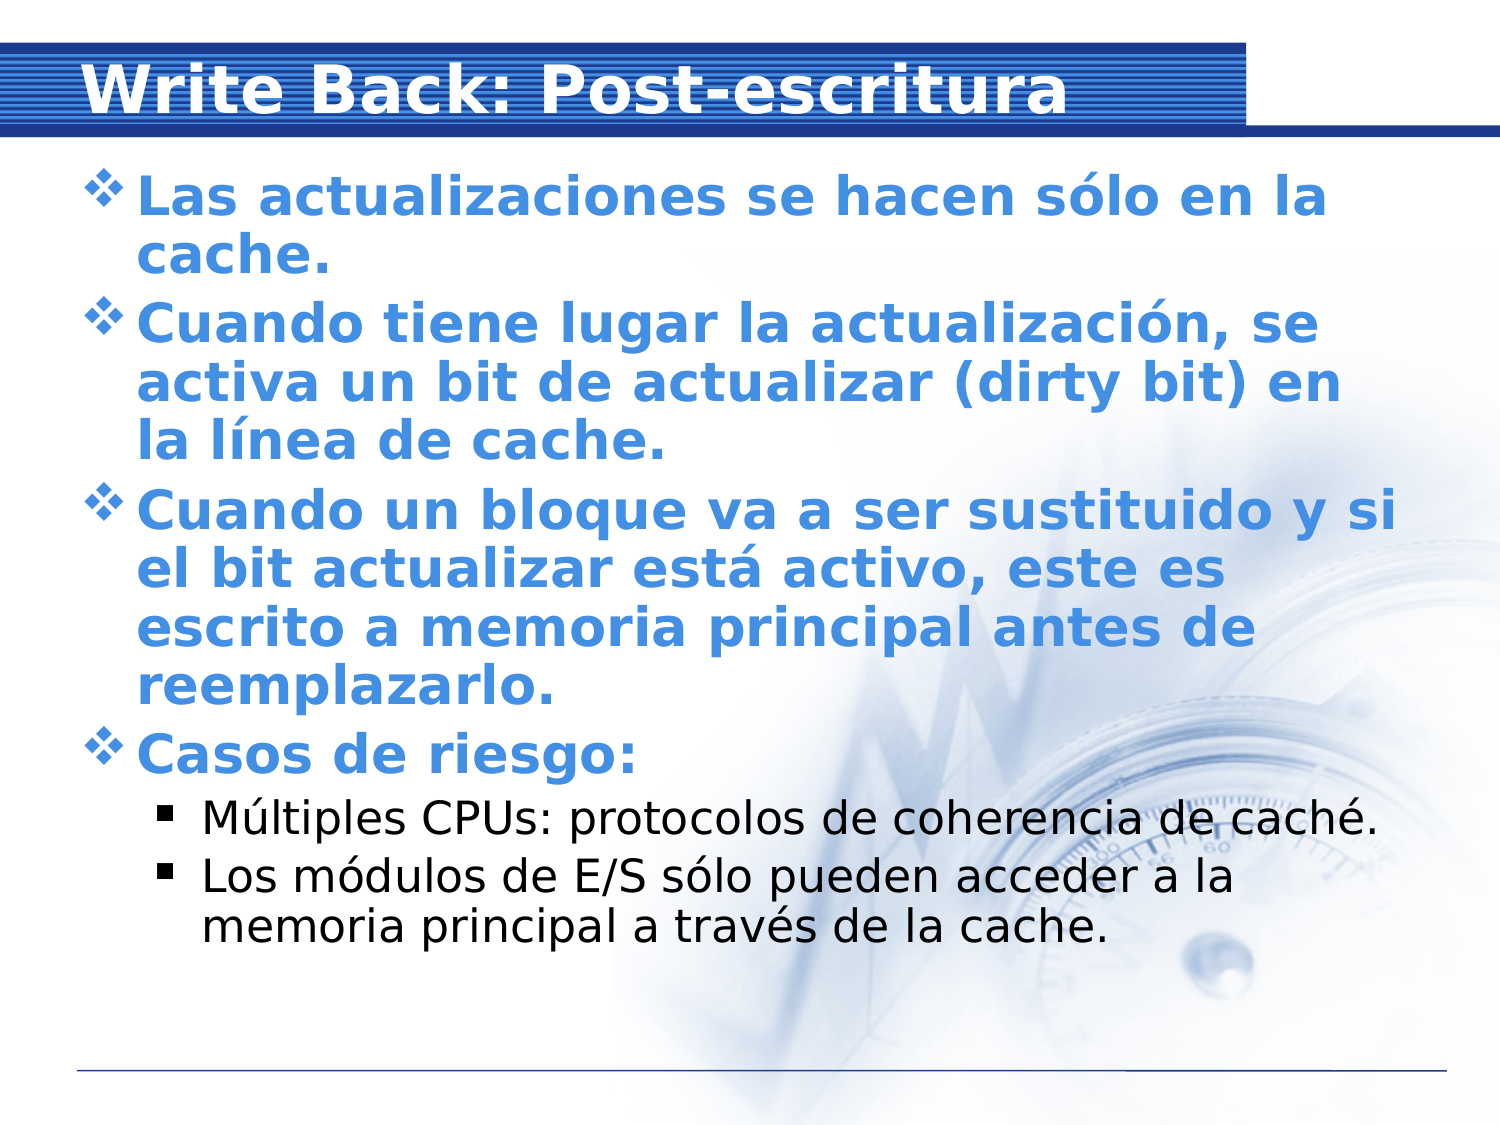

# Write Back: Post-escritura
Las actualizaciones se hacen sólo en la cache.
Cuando tiene lugar la actualización, se activa un bit de actualizar (dirty bit) en la línea de cache.
Cuando un bloque va a ser sustituido y si el bit actualizar está activo, este es escrito a memoria principal antes de reemplazarlo.
Casos de riesgo:
Múltiples CPUs: protocolos de coherencia de caché.
Los módulos de E/S sólo pueden acceder a la memoria principal a través de la cache.